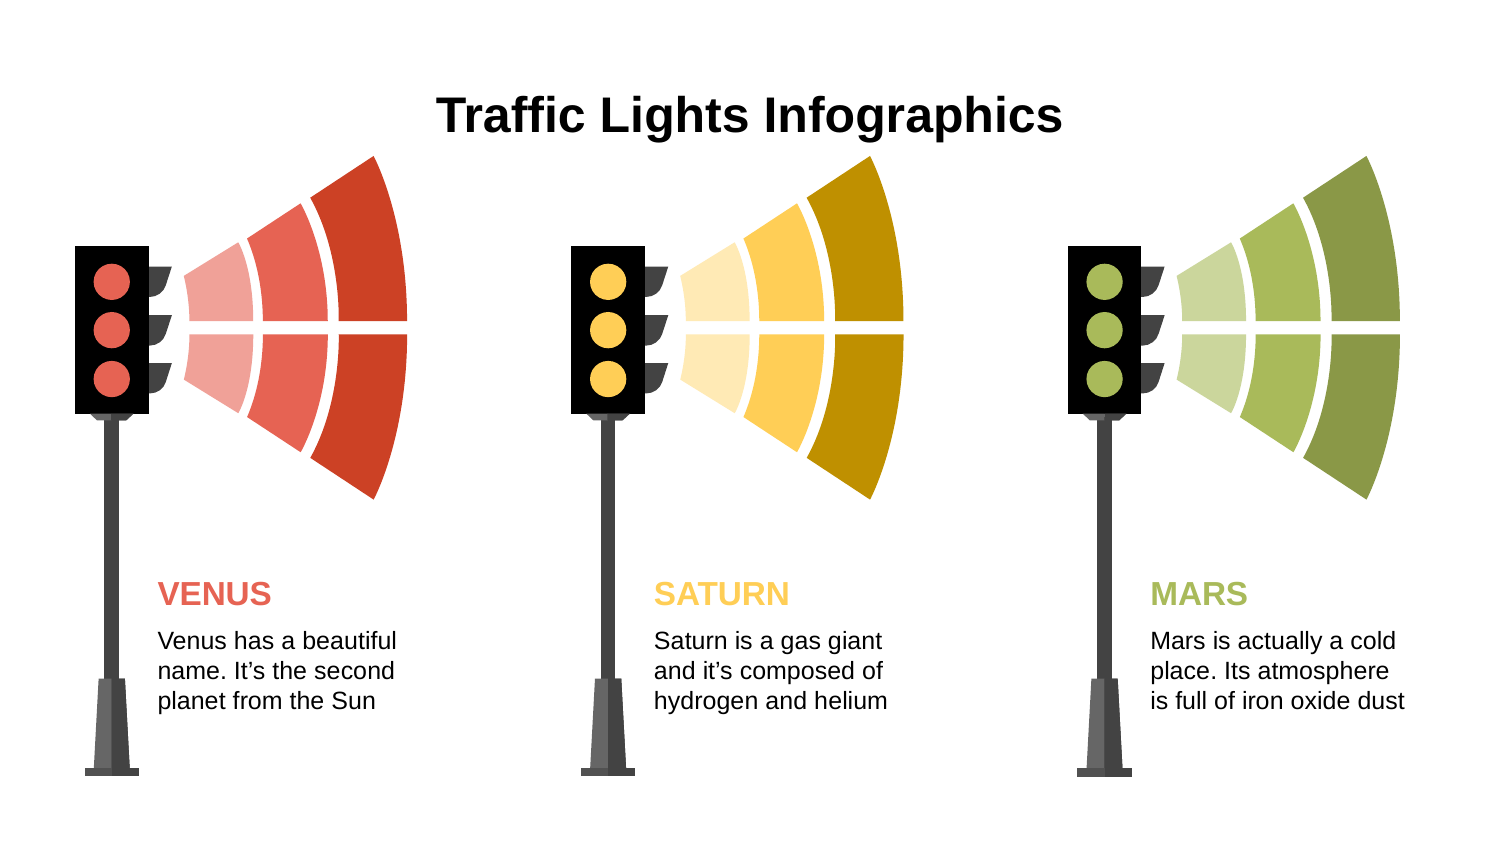

# Traffic Lights Infographics

VENUS
SATURN
MARS
Venus has a beautiful name. It’s the second planet from the Sun
Saturn is a gas giant and it’s composed of hydrogen and helium
Mars is actually a cold place. Its atmosphere is full of iron oxide dust